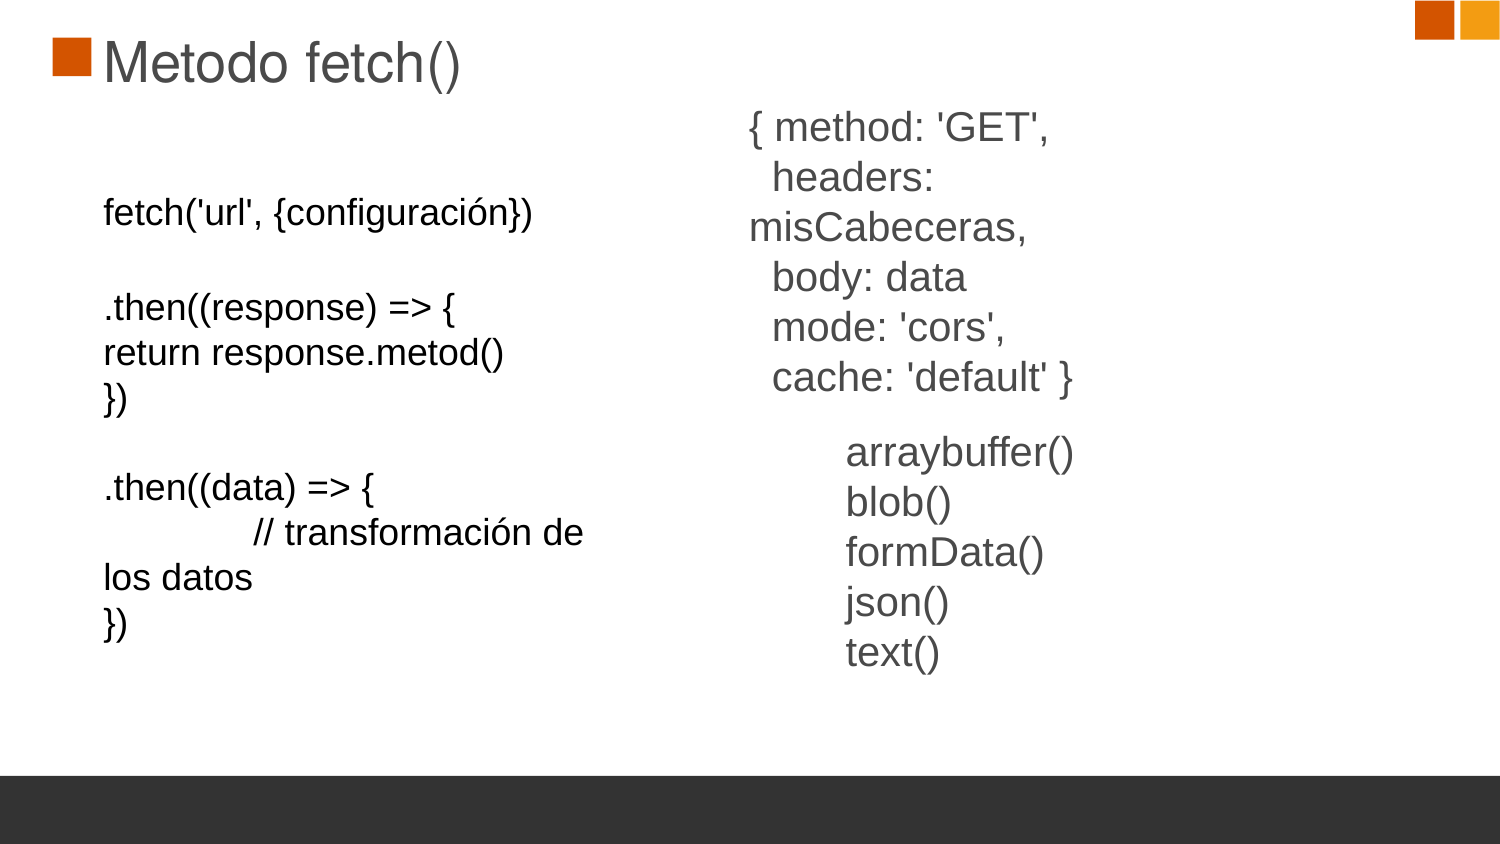

# Metodo fetch()
{ method: 'GET',
  headers: misCabeceras,
  body: data
  mode: 'cors',
  cache: 'default' }
fetch('url', {configuración})

.then((response) => {
return response.metod()
})

.then((data) => {
	// transformación de los datos
})

arraybuffer()
blob()
formData()
json()
text()